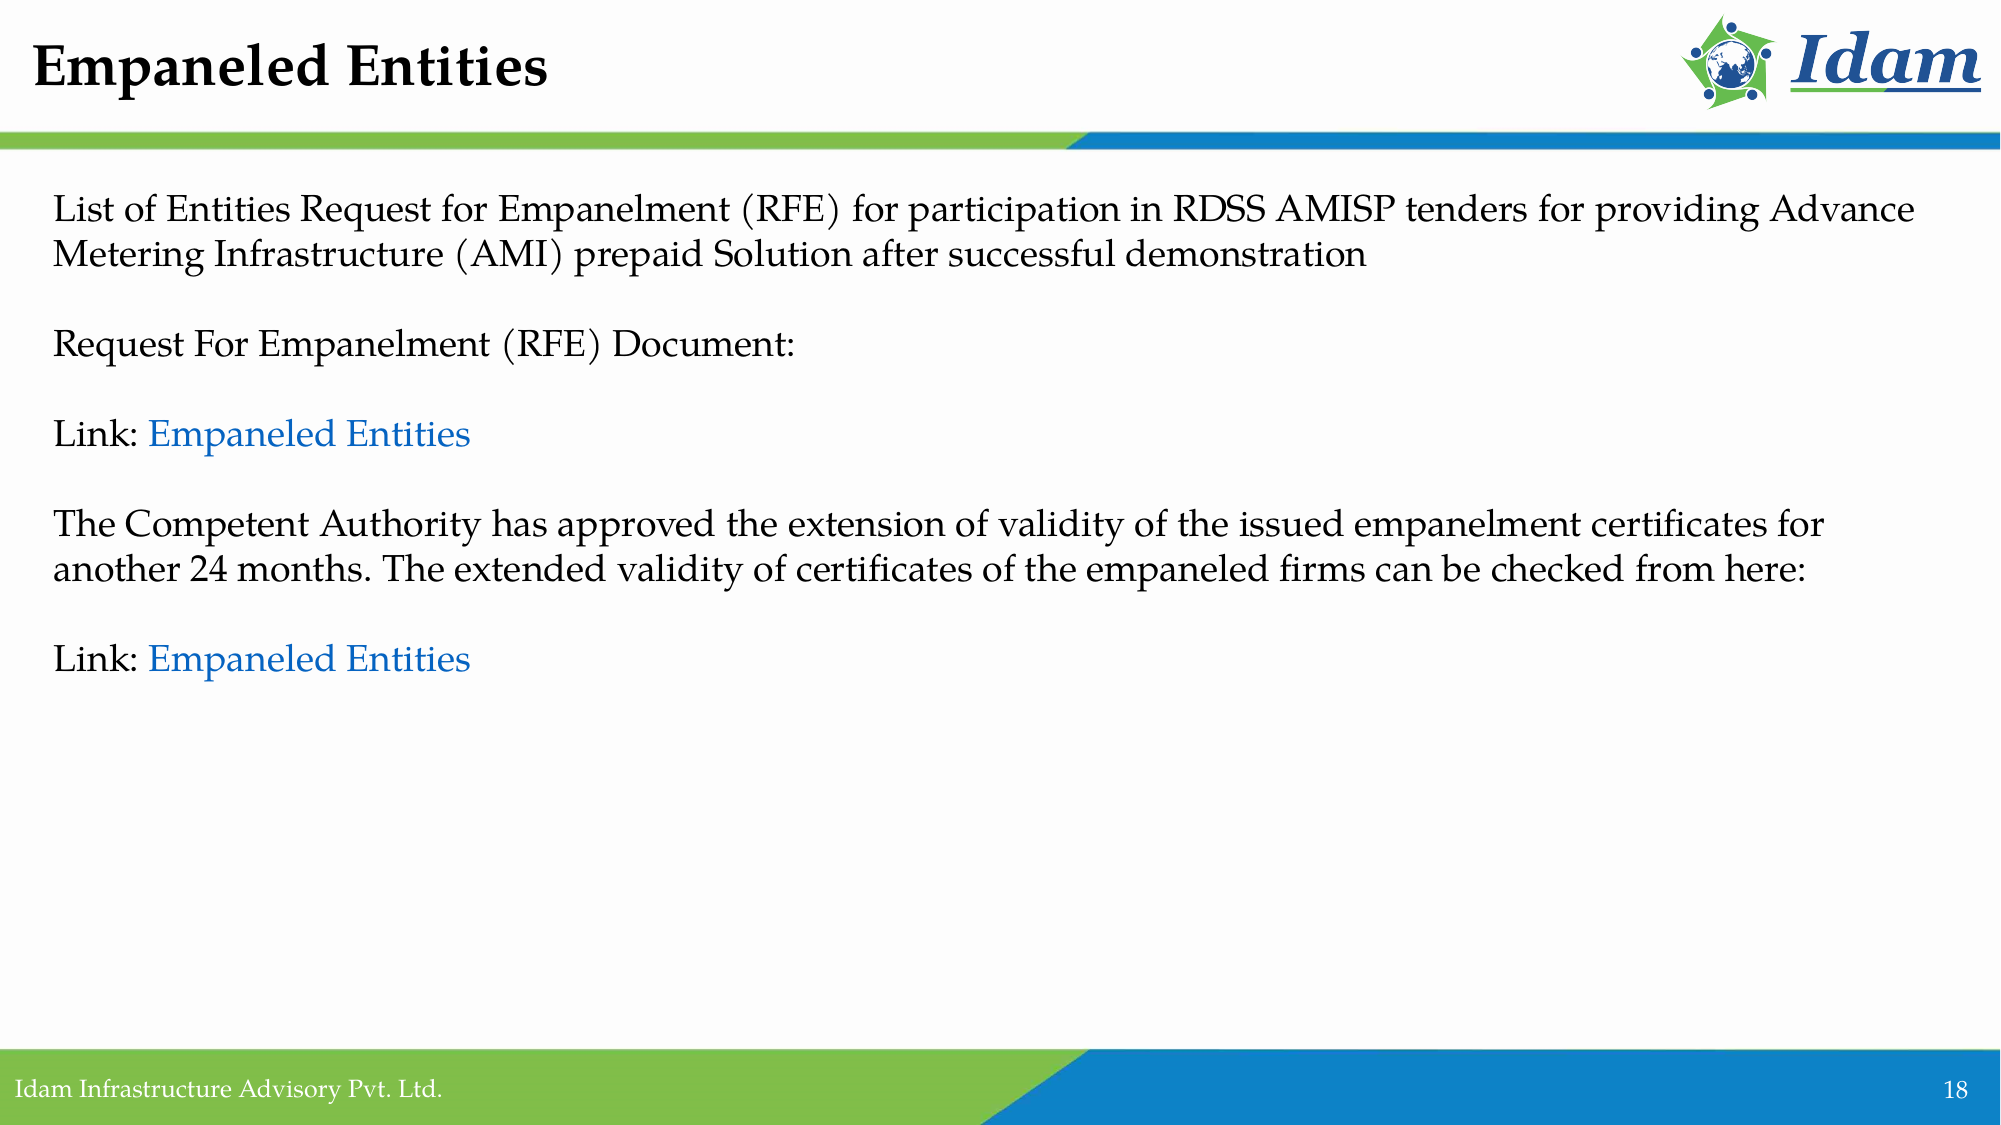

Empaneled Entities
List of Entities Request for Empanelment (RFE) for participation in RDSS AMISP tenders for providing Advance Metering Infrastructure (AMI) prepaid Solution after successful demonstration

Request For Empanelment (RFE) Document:

Link: Empaneled Entities

The Competent Authority has approved the extension of validity of the issued empanelment certificates for another 24 months. The extended validity of certificates of the empaneled firms can be checked from here:

Link: Empaneled Entities

18